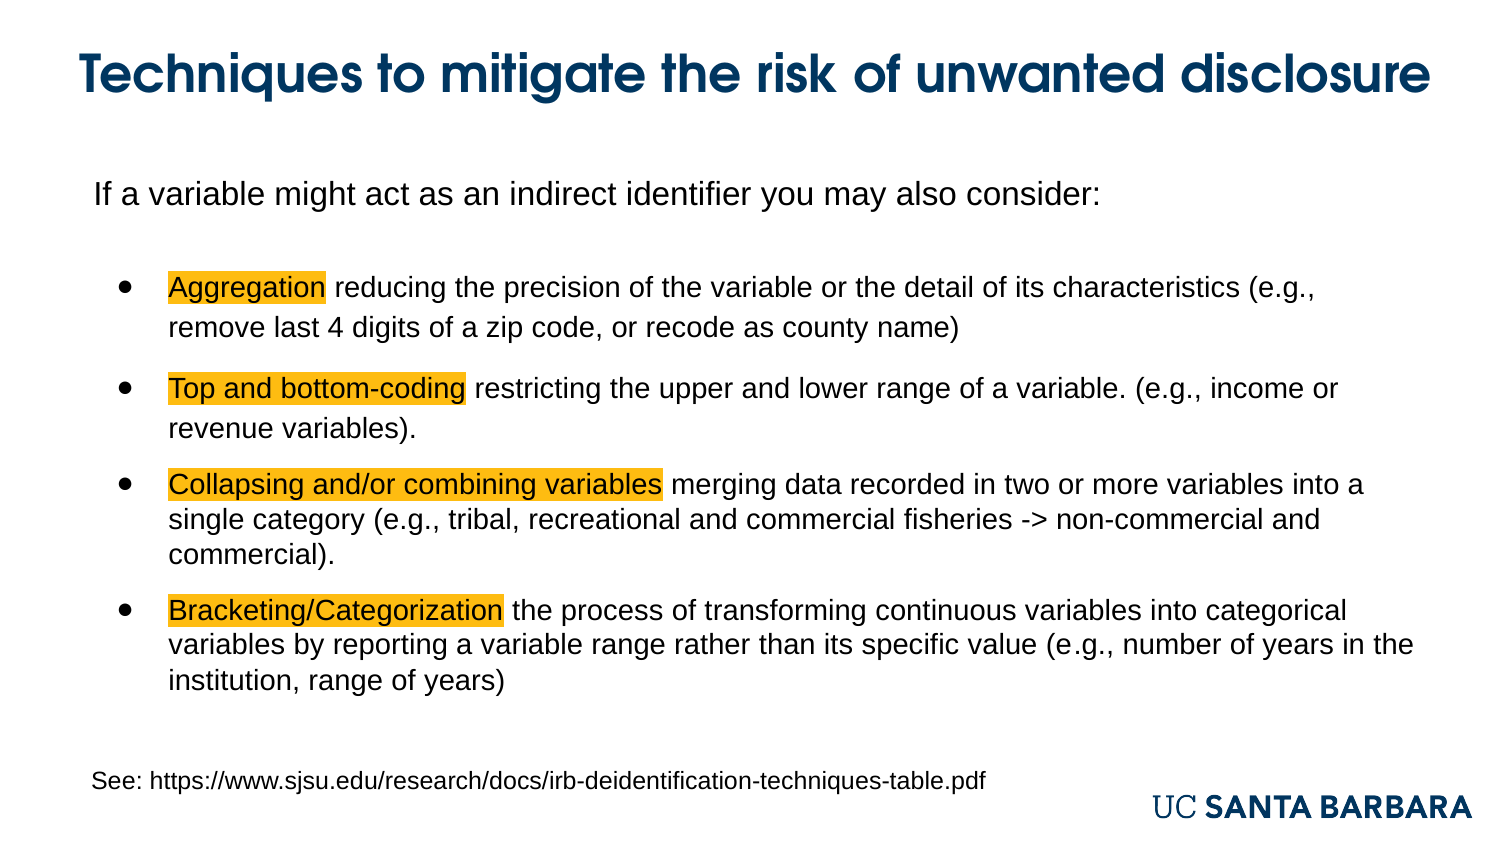

Techniques to mitigate the risk of unwanted disclosure
If a variable might act as an indirect identifier you may also consider:

Aggregation reducing the precision of the variable or the detail of its characteristics (e.g., remove last 4 digits of a zip code, or recode as county name)
Top and bottom-coding restricting the upper and lower range of a variable. (e.g., income or revenue variables).
Collapsing and/or combining variables merging data recorded in two or more variables into a single category (e.g., tribal, recreational and commercial fisheries -> non-commercial and commercial).
Bracketing/Categorization the process of transforming continuous variables into categorical variables by reporting a variable range rather than its specific value (e.g., number of years in the institution, range of years)
See: https://www.sjsu.edu/research/docs/irb-deidentification-techniques-table.pdf
Recommended reading: https://doi.org/10.1136/bmj.c181